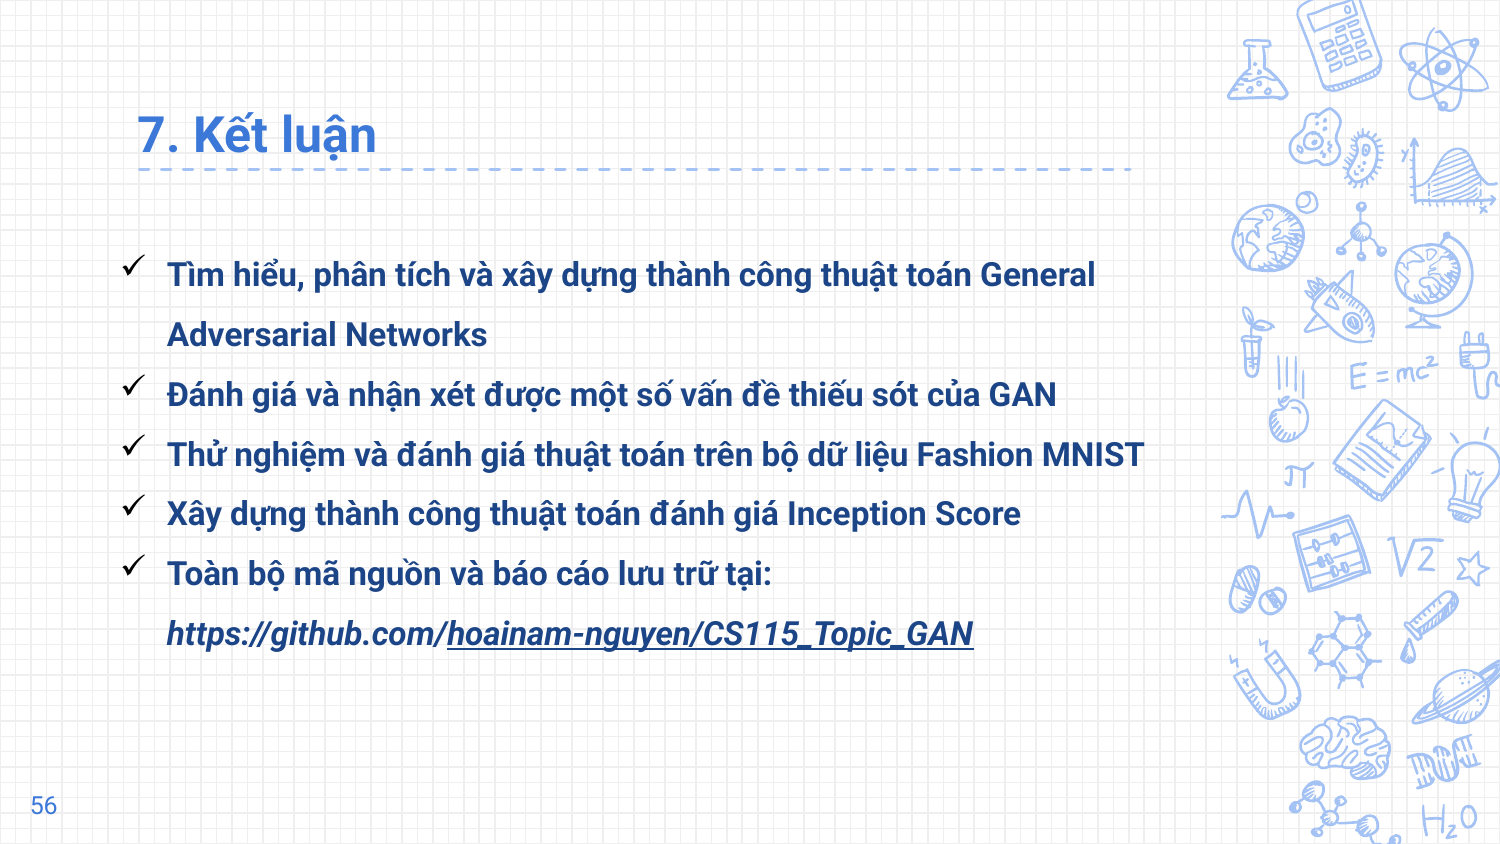

# 7. Kết luận
Tìm hiểu, phân tích và xây dựng thành công thuật toán General Adversarial Networks
Đánh giá và nhận xét được một số vấn đề thiếu sót của GAN
Thử nghiệm và đánh giá thuật toán trên bộ dữ liệu Fashion MNIST
Xây dựng thành công thuật toán đánh giá Inception Score
Toàn bộ mã nguồn và báo cáo lưu trữ tại:
https://github.com/hoainam-nguyen/CS115_Topic_GAN

56